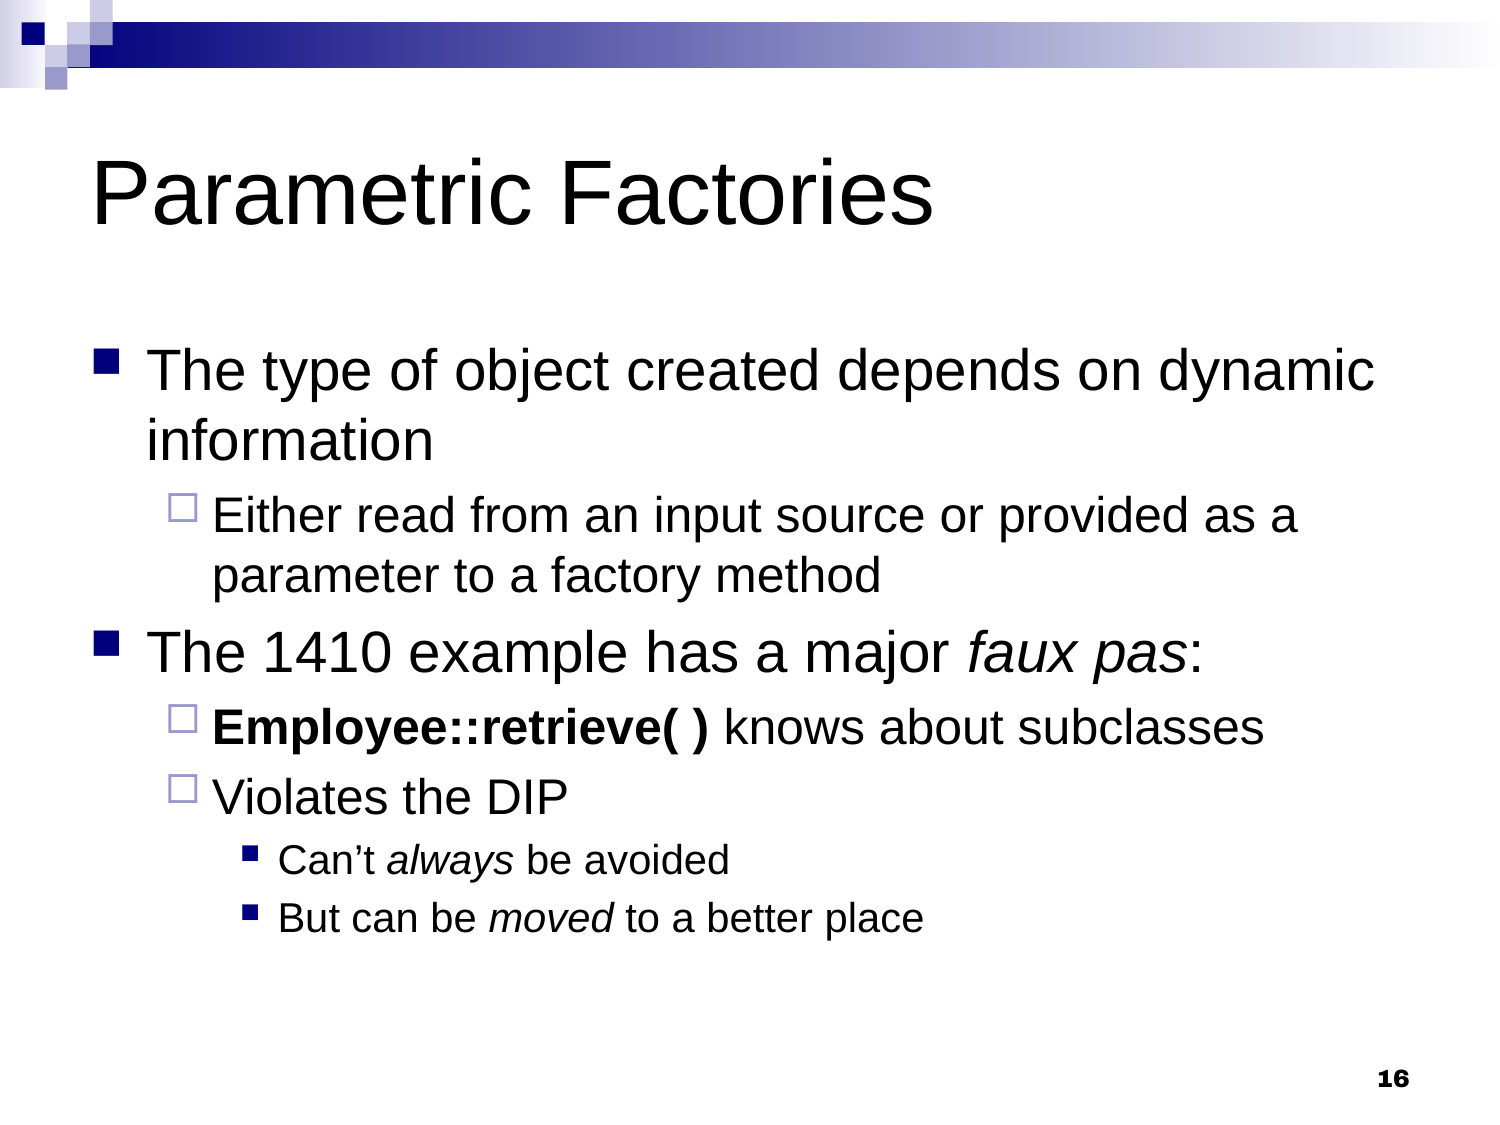

# Parametric Factories
The type of object created depends on dynamic information
Either read from an input source or provided as a parameter to a factory method
The 1410 example has a major faux pas:
Employee::retrieve( ) knows about subclasses
Violates the DIP
Can’t always be avoided
But can be moved to a better place
16